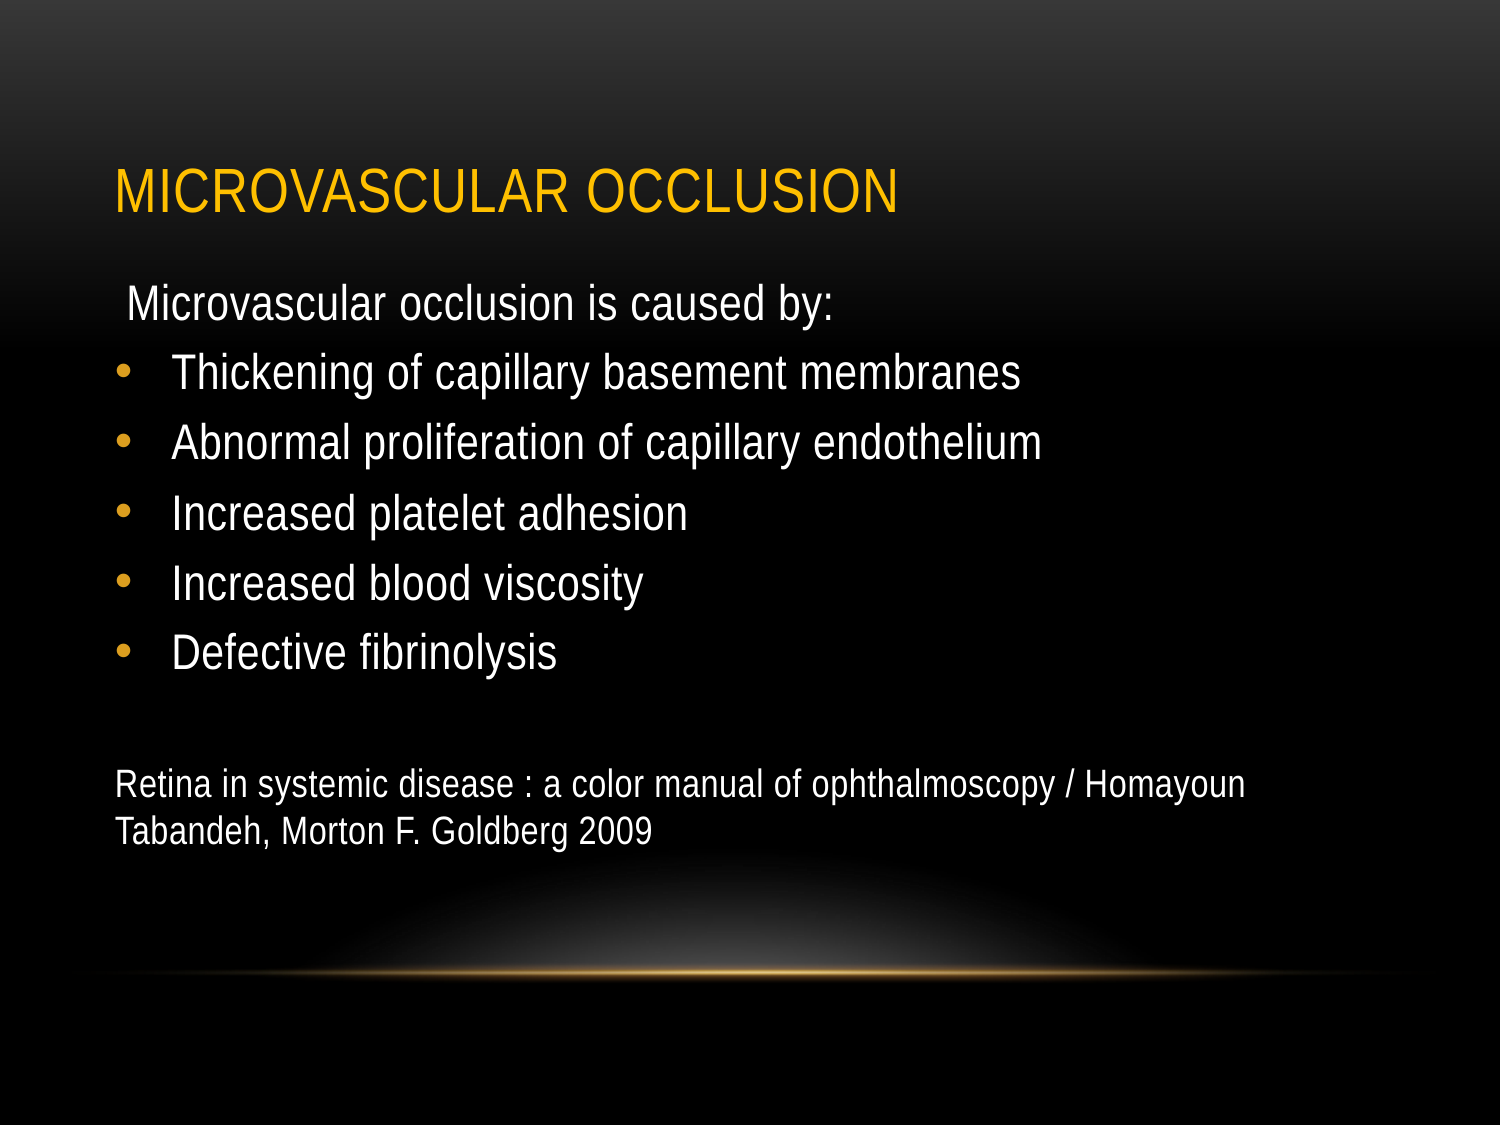

# Microvascular Occlusion
Microvascular occlusion is caused by:
Thickening of capillary basement membranes
Abnormal proliferation of capillary endothelium
Increased platelet adhesion
Increased blood viscosity
Defective fibrinolysis

Retina in systemic disease : a color manual of ophthalmoscopy / Homayoun Tabandeh, Morton F. Goldberg 2009